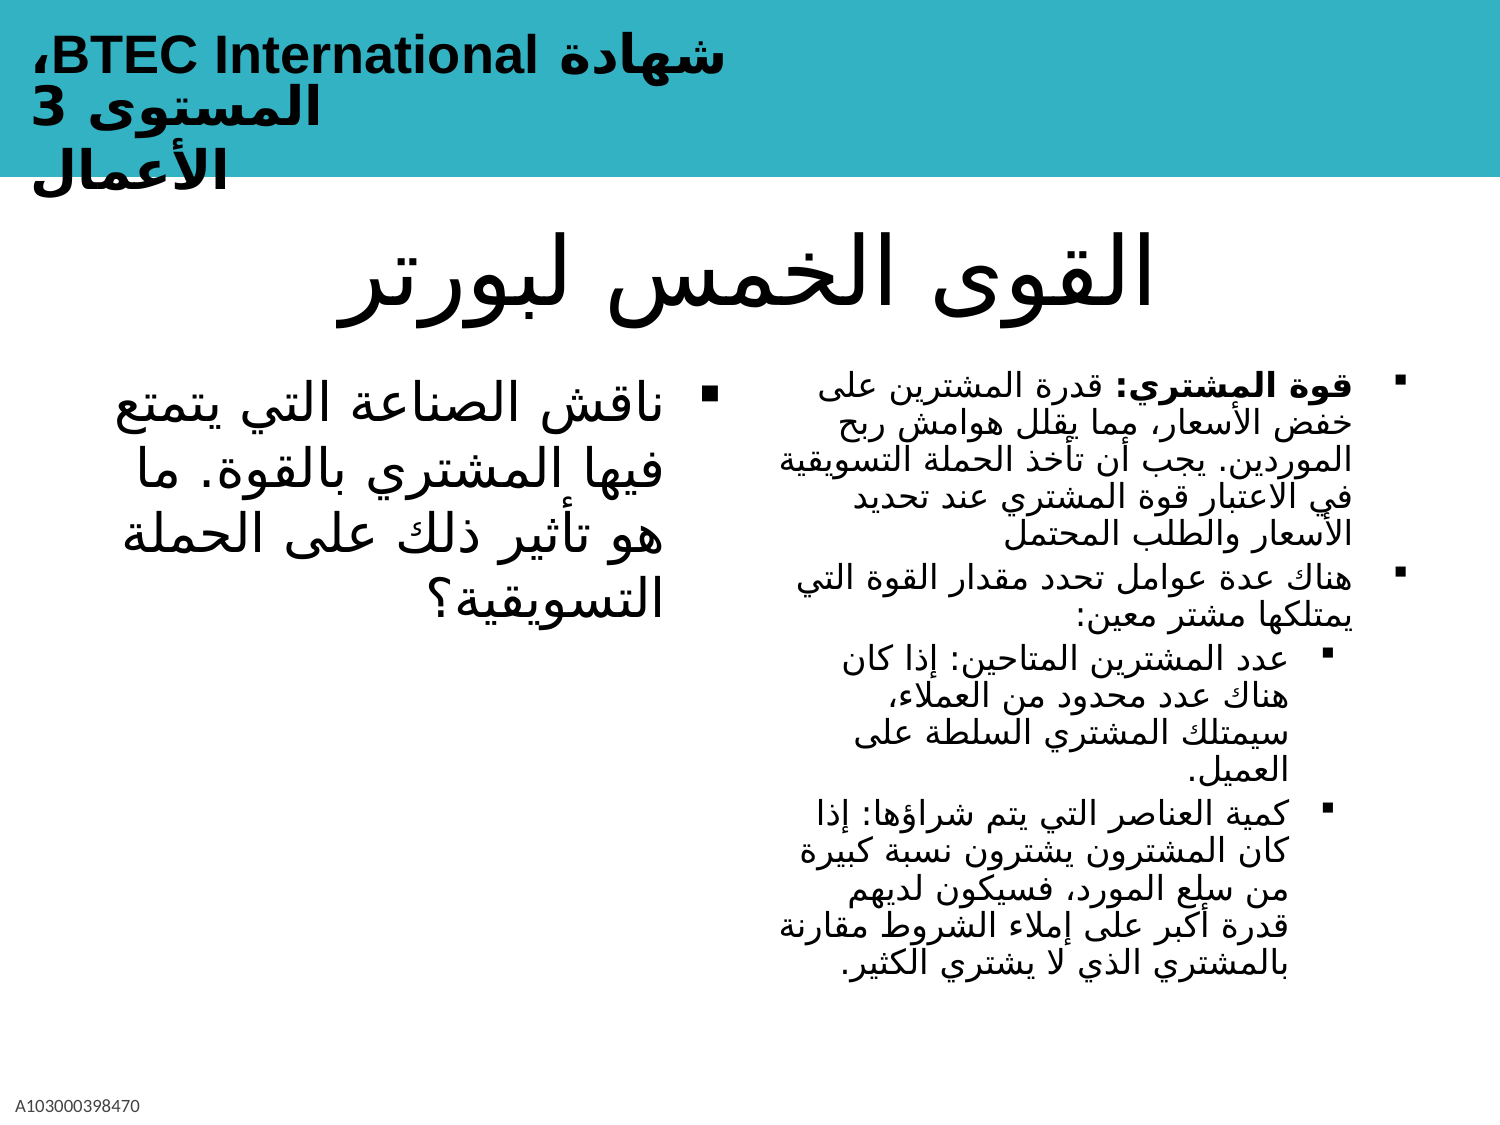

# القوى الخمس لبورتر
ناقش الصناعة التي يتمتع فيها المشتري بالقوة. ما هو تأثير ذلك على الحملة التسويقية؟
قوة المشتري: قدرة المشترين على خفض الأسعار، مما يقلل هوامش ربح الموردين. يجب أن تأخذ الحملة التسويقية في الاعتبار قوة المشتري عند تحديد الأسعار والطلب المحتمل
هناك عدة عوامل تحدد مقدار القوة التي يمتلكها مشتر معين:
عدد المشترين المتاحين: إذا كان هناك عدد محدود من العملاء، سيمتلك المشتري السلطة على العميل.
كمية العناصر التي يتم شراؤها: إذا كان المشترون يشترون نسبة كبيرة من سلع المورد، فسيكون لديهم قدرة أكبر على إملاء الشروط مقارنة بالمشتري الذي لا يشتري الكثير.
A103000398470